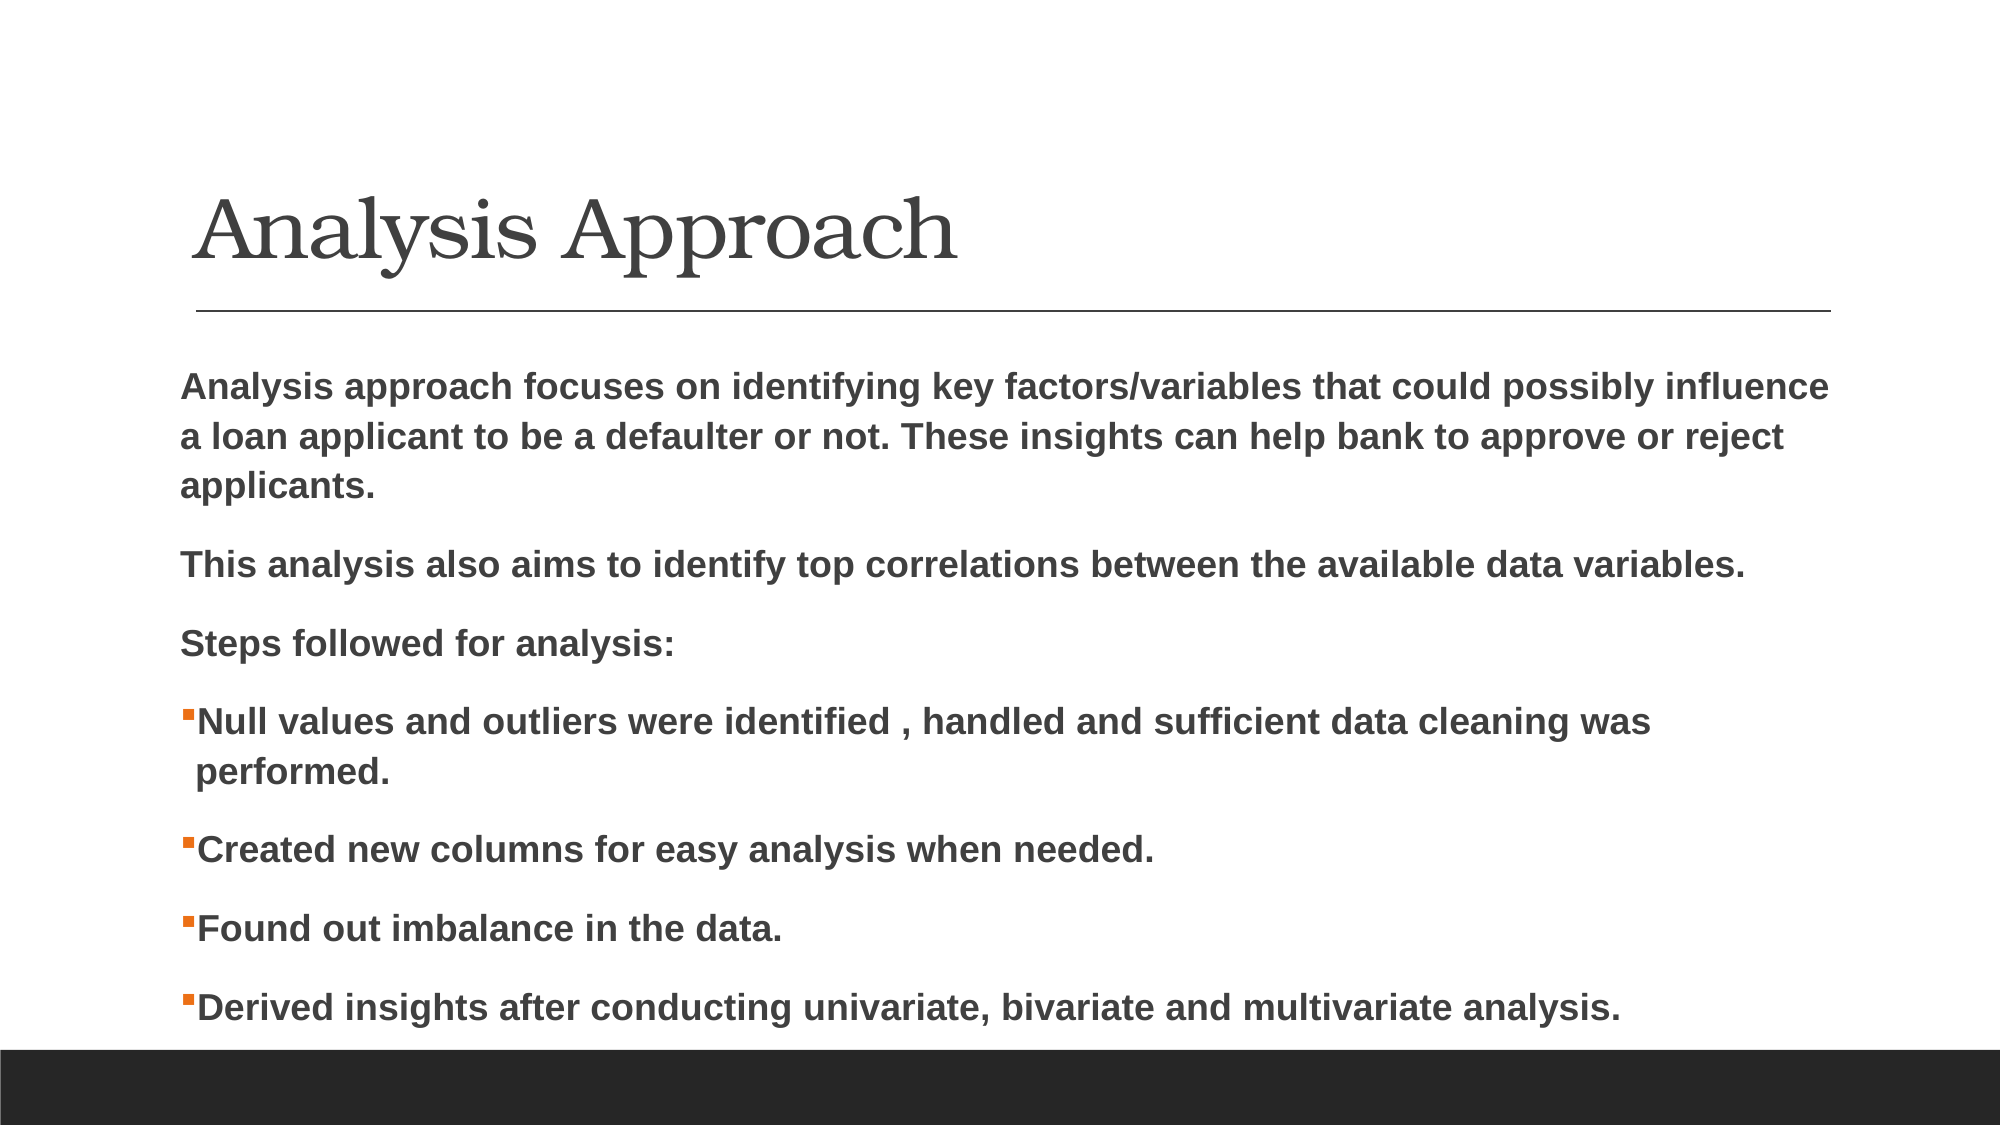

# Analysis Approach
Analysis approach focuses on identifying key factors/variables that could possibly influence a loan applicant to be a defaulter or not. These insights can help bank to approve or reject applicants.
This analysis also aims to identify top correlations between the available data variables.
Steps followed for analysis:
Null values and outliers were identified , handled and sufficient data cleaning was performed.
Created new columns for easy analysis when needed.
Found out imbalance in the data.
Derived insights after conducting univariate, bivariate and multivariate analysis.